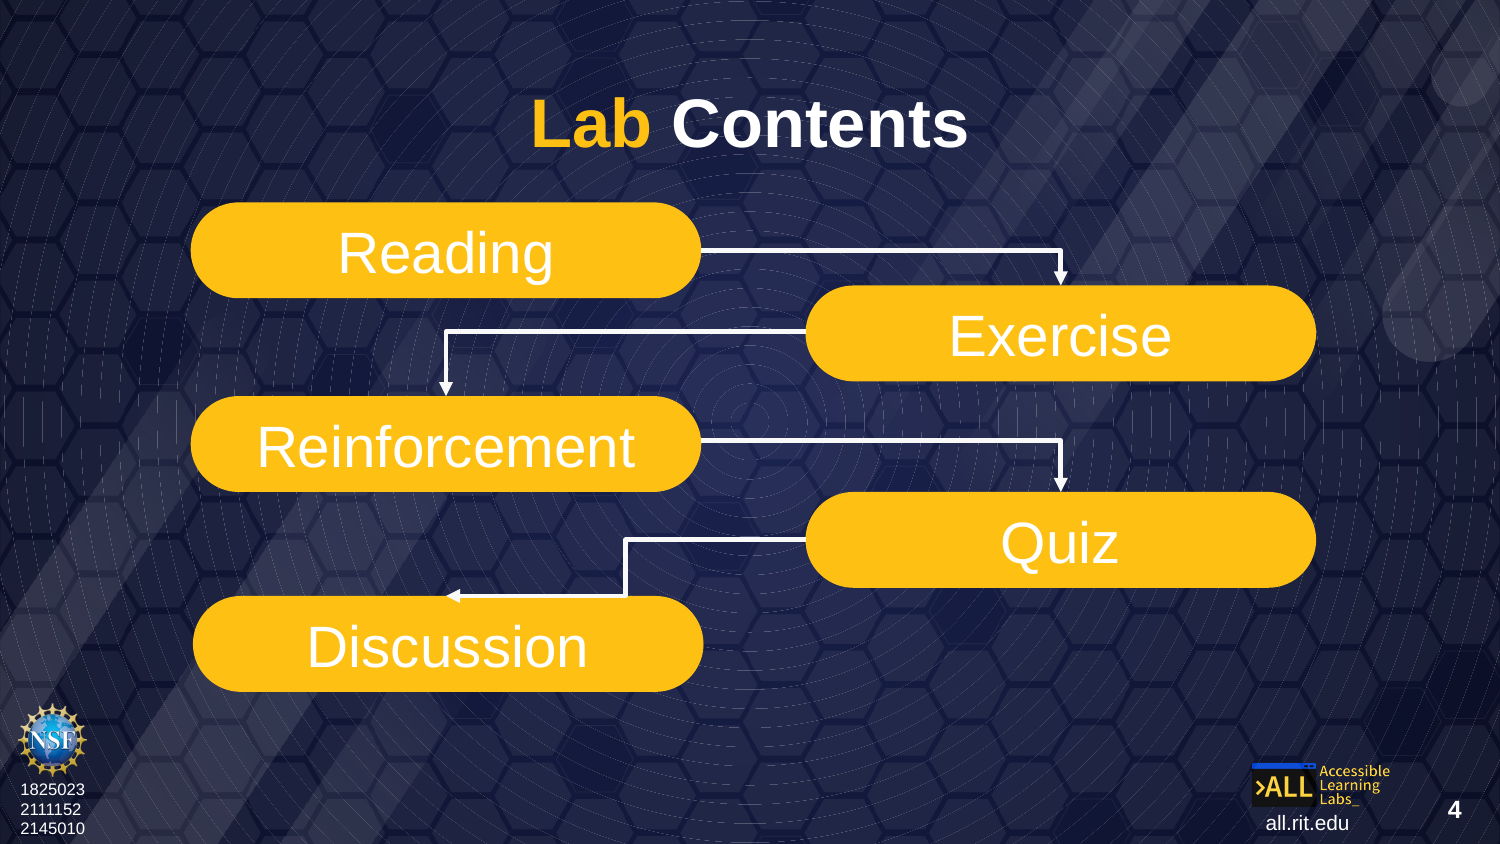

# Lab Contents
Reading
Exercise
Reinforcement
Quiz
Discussion
4